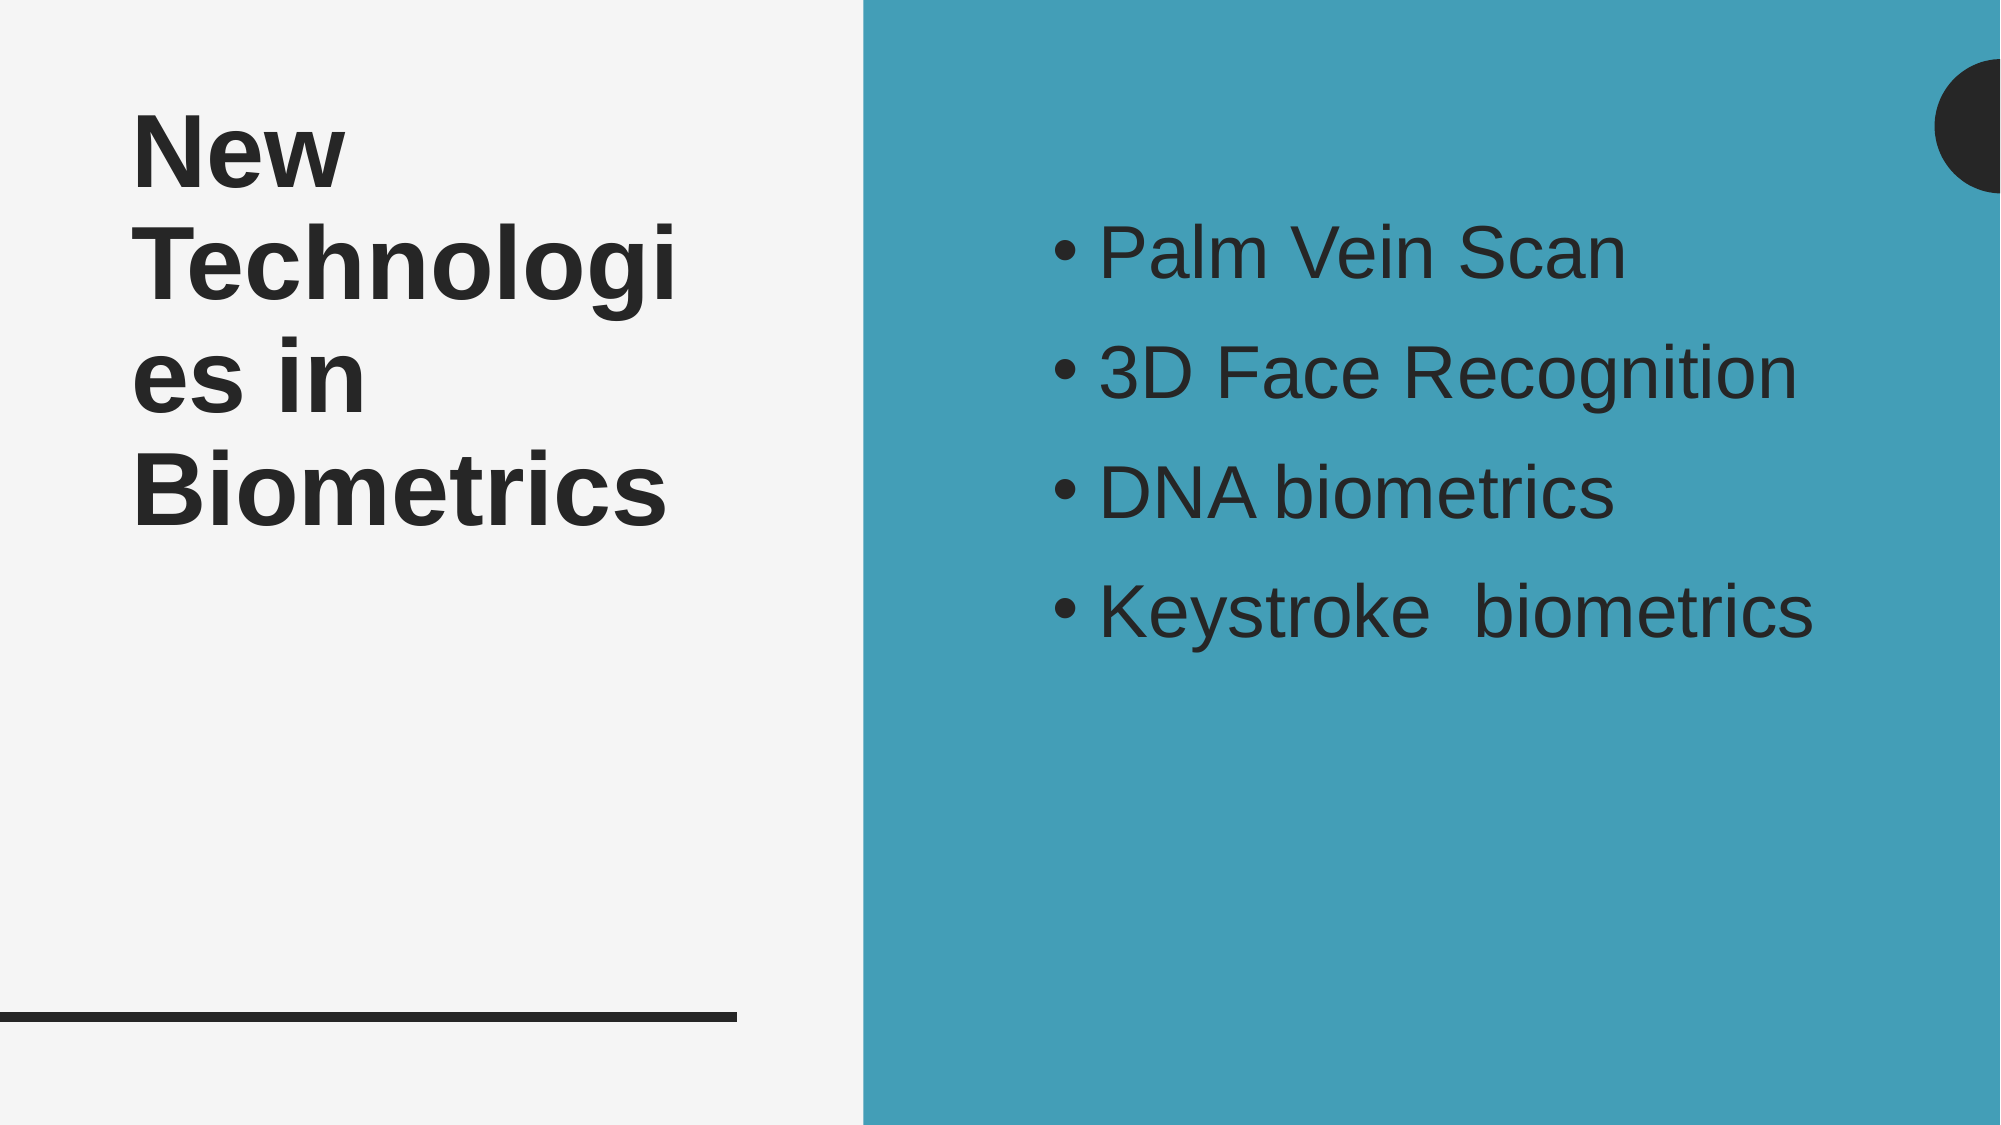

Palm Vein Scan
3D Face Recognition
DNA biometrics
Keystroke  biometrics

# New Technologies in Biometrics